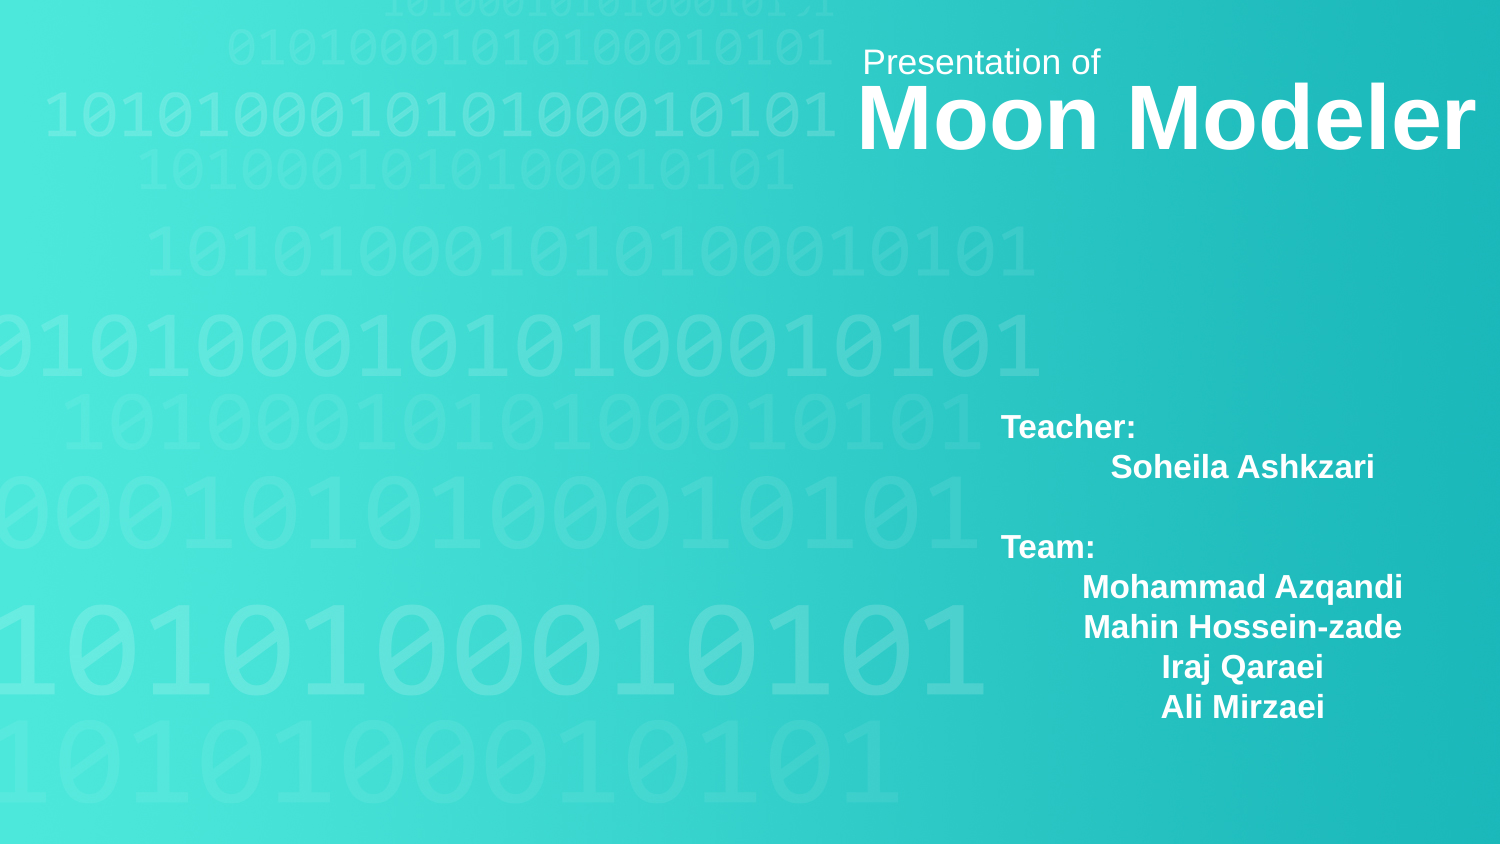

Presentation of
Moon Modeler
Teacher:
Soheila Ashkzari

Team:
Mohammad Azqandi
Mahin Hossein-zade
Iraj Qaraei
Ali Mirzaei